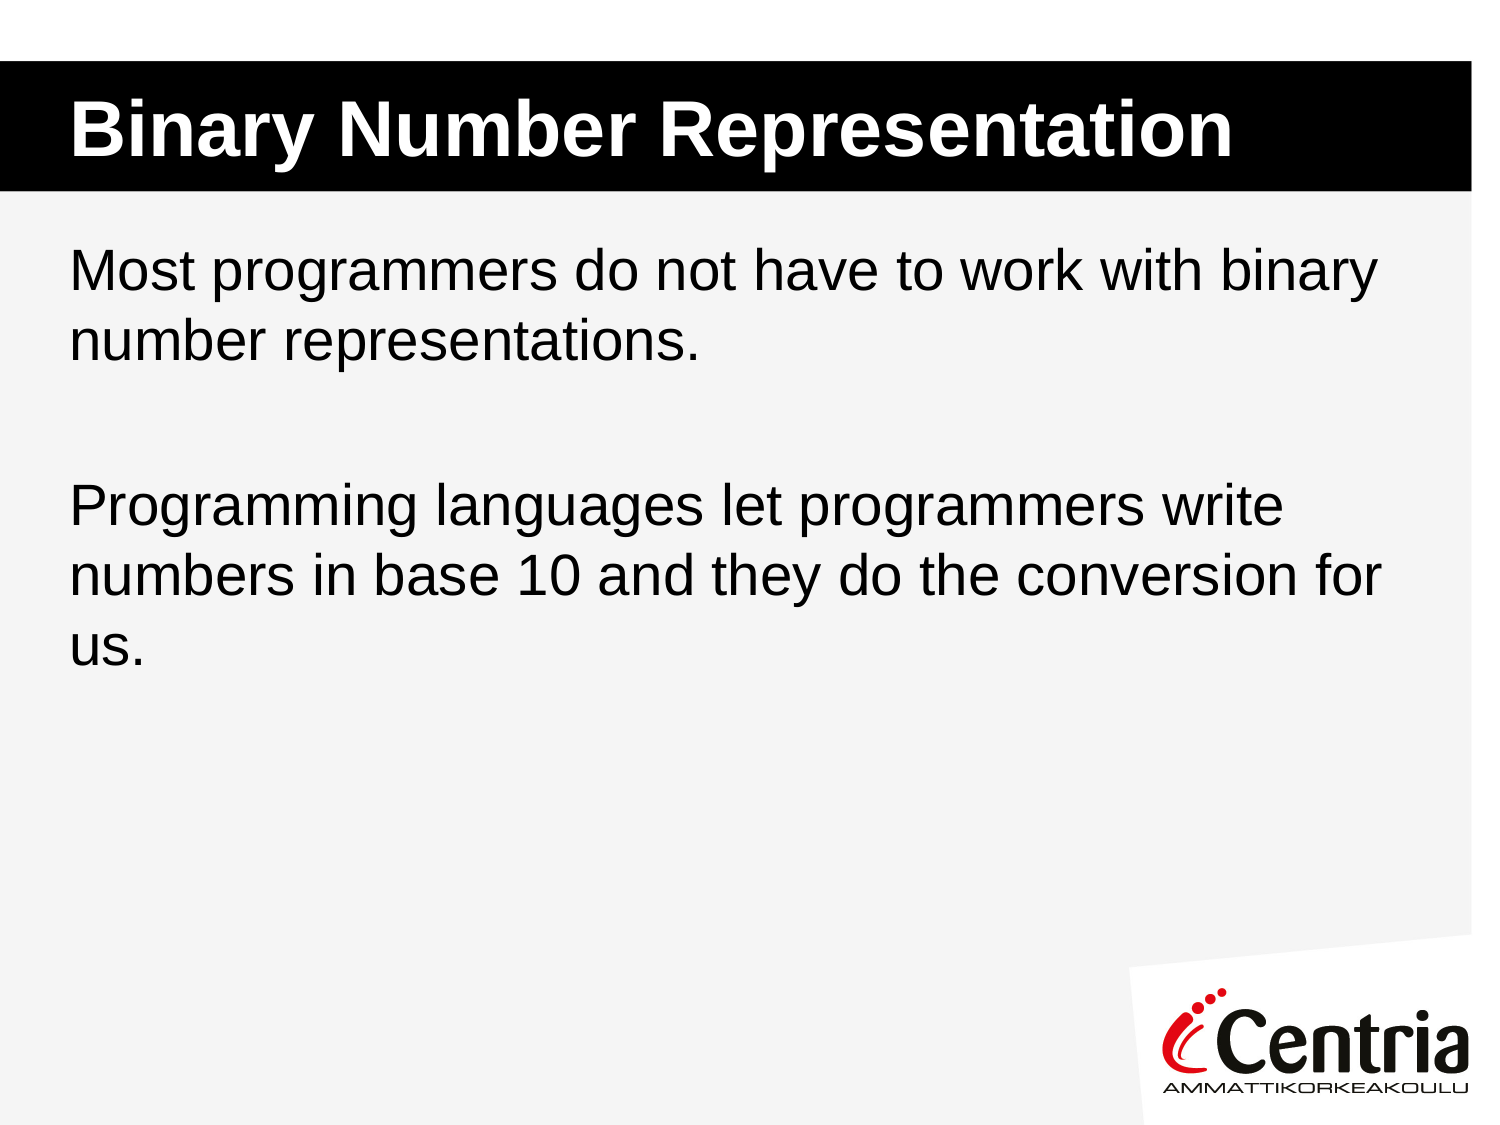

# Binary Number Representation
Most programmers do not have to work with binary number representations.

Programming languages let programmers write numbers in base 10 and they do the conversion for us.